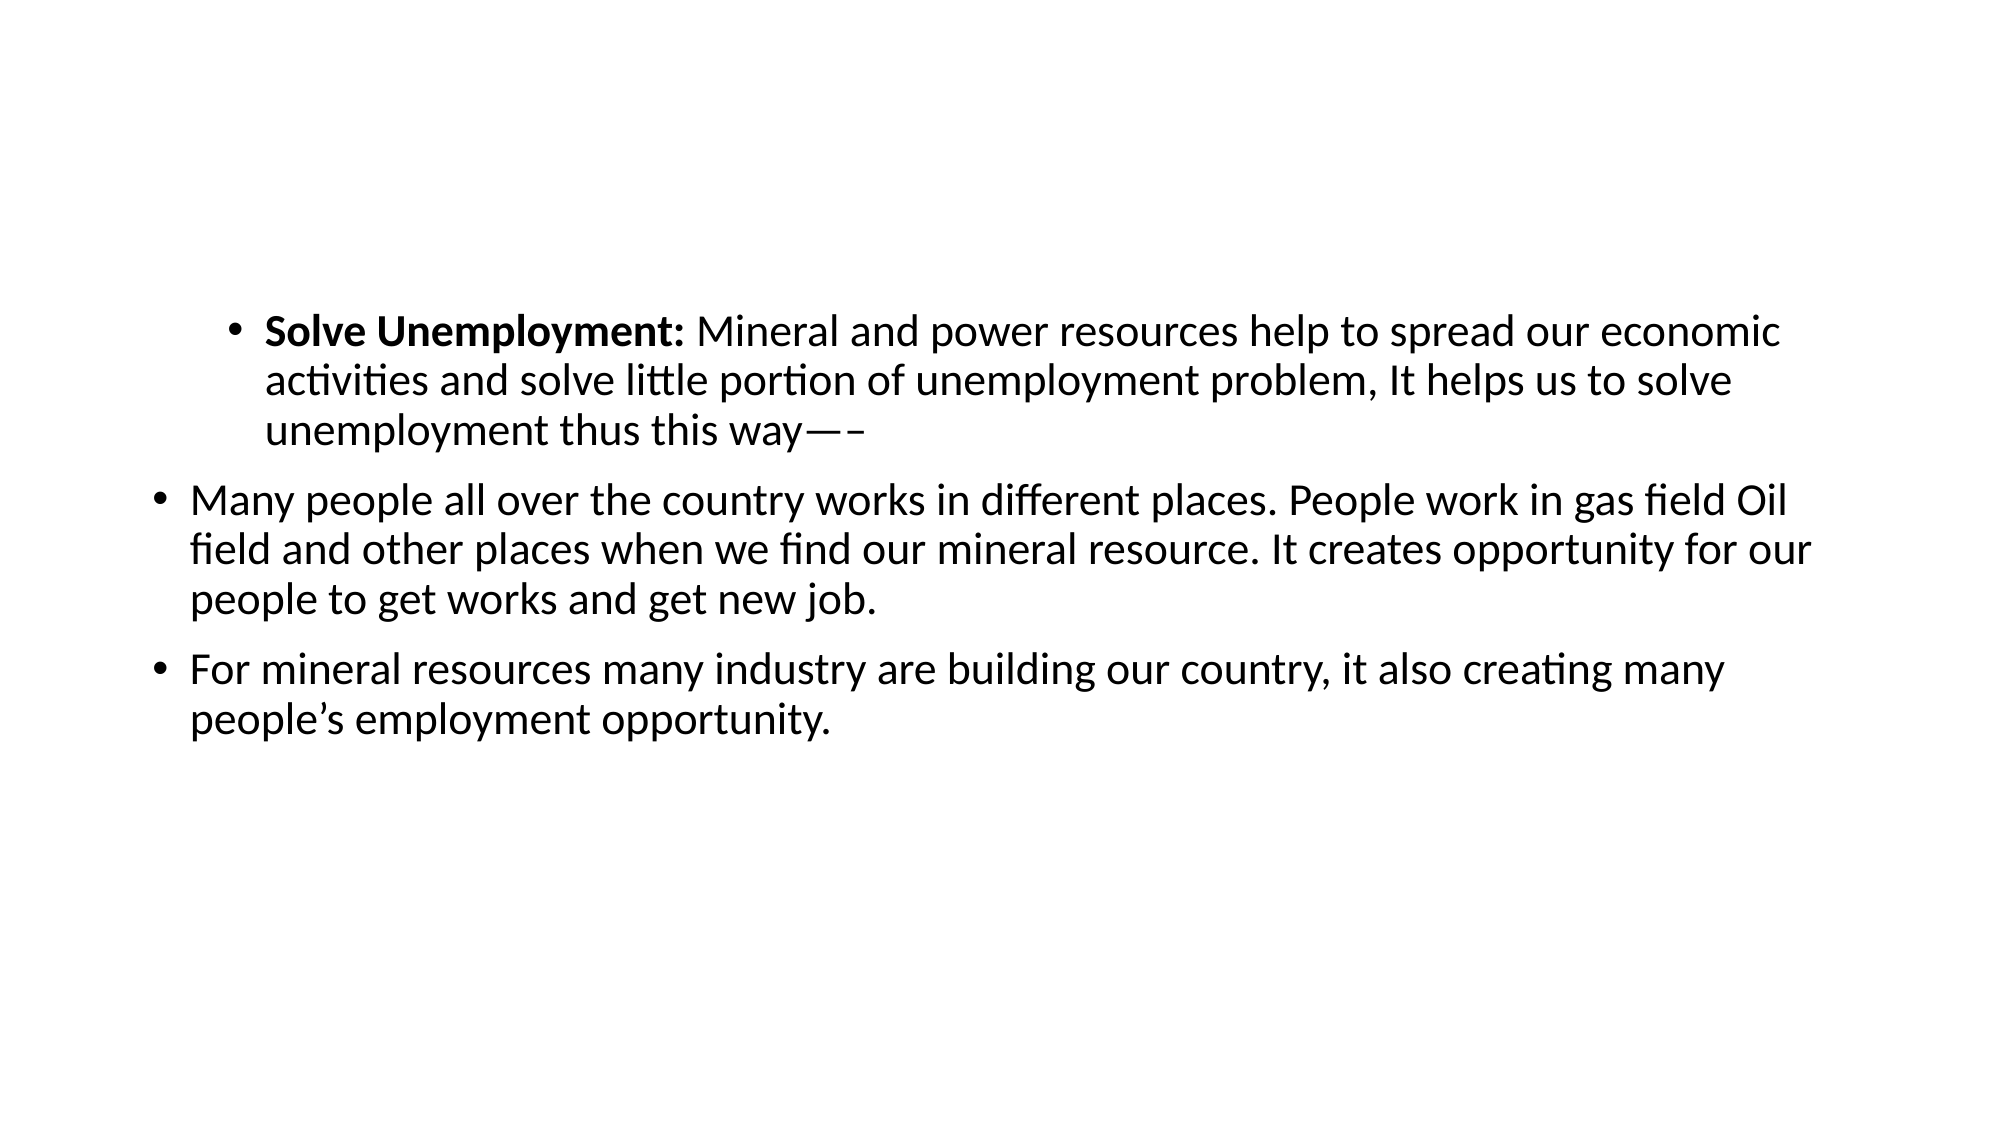

Solve Unemployment: Mineral and power resources help to spread our economic activities and solve little portion of unemployment problem, It helps us to solve unemployment thus this way—–
Many people all over the country works in different places. People work in gas field Oil field and other places when we find our mineral resource. It creates opportunity for our people to get works and get new job.
For mineral resources many industry are building our country, it also creating many people’s employment opportunity.